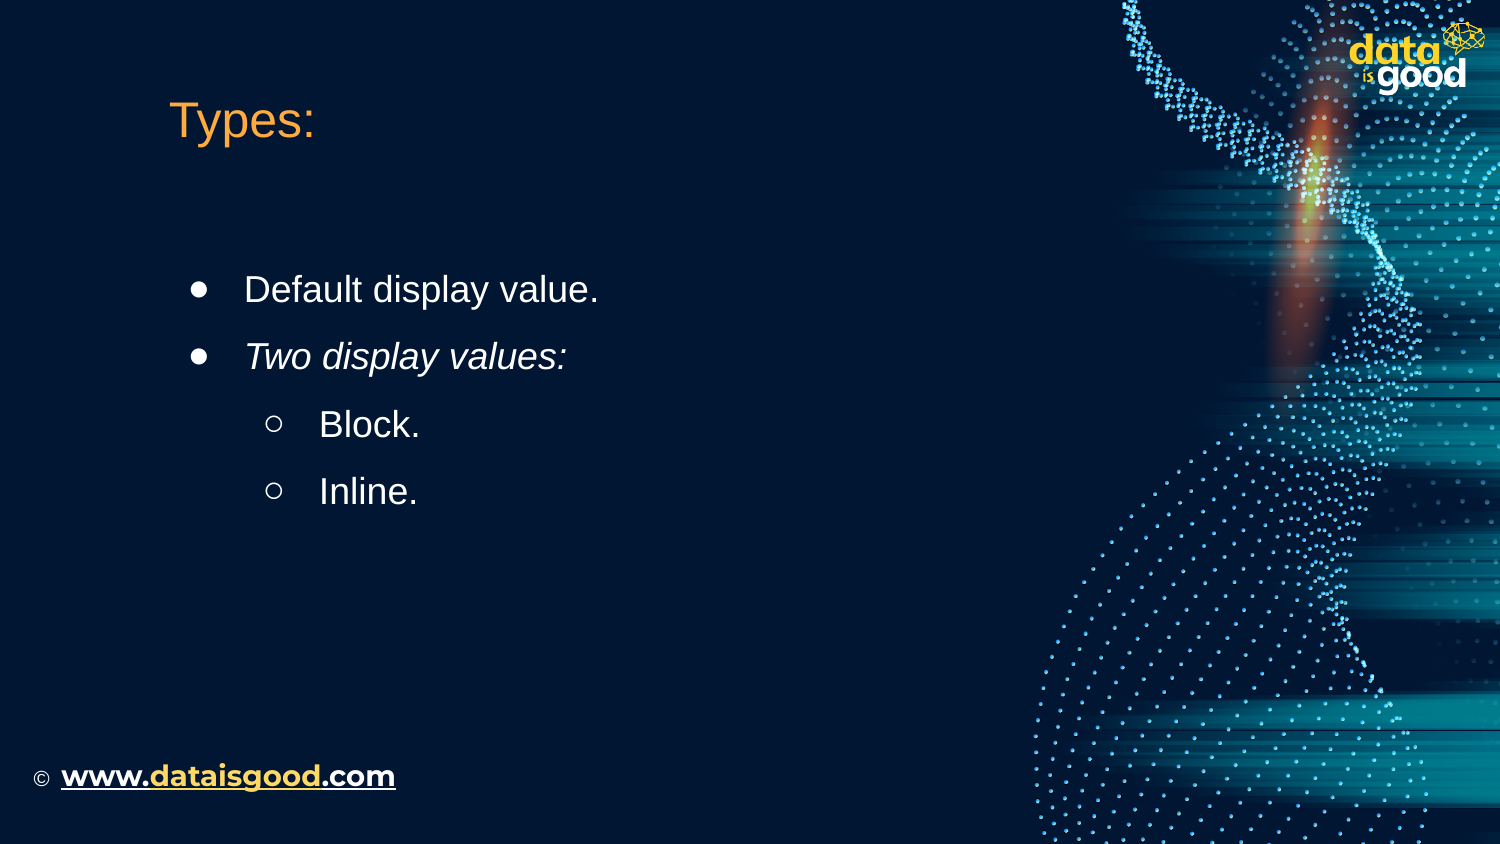

# Types:
Default display value.
Two display values:
Block.
Inline.